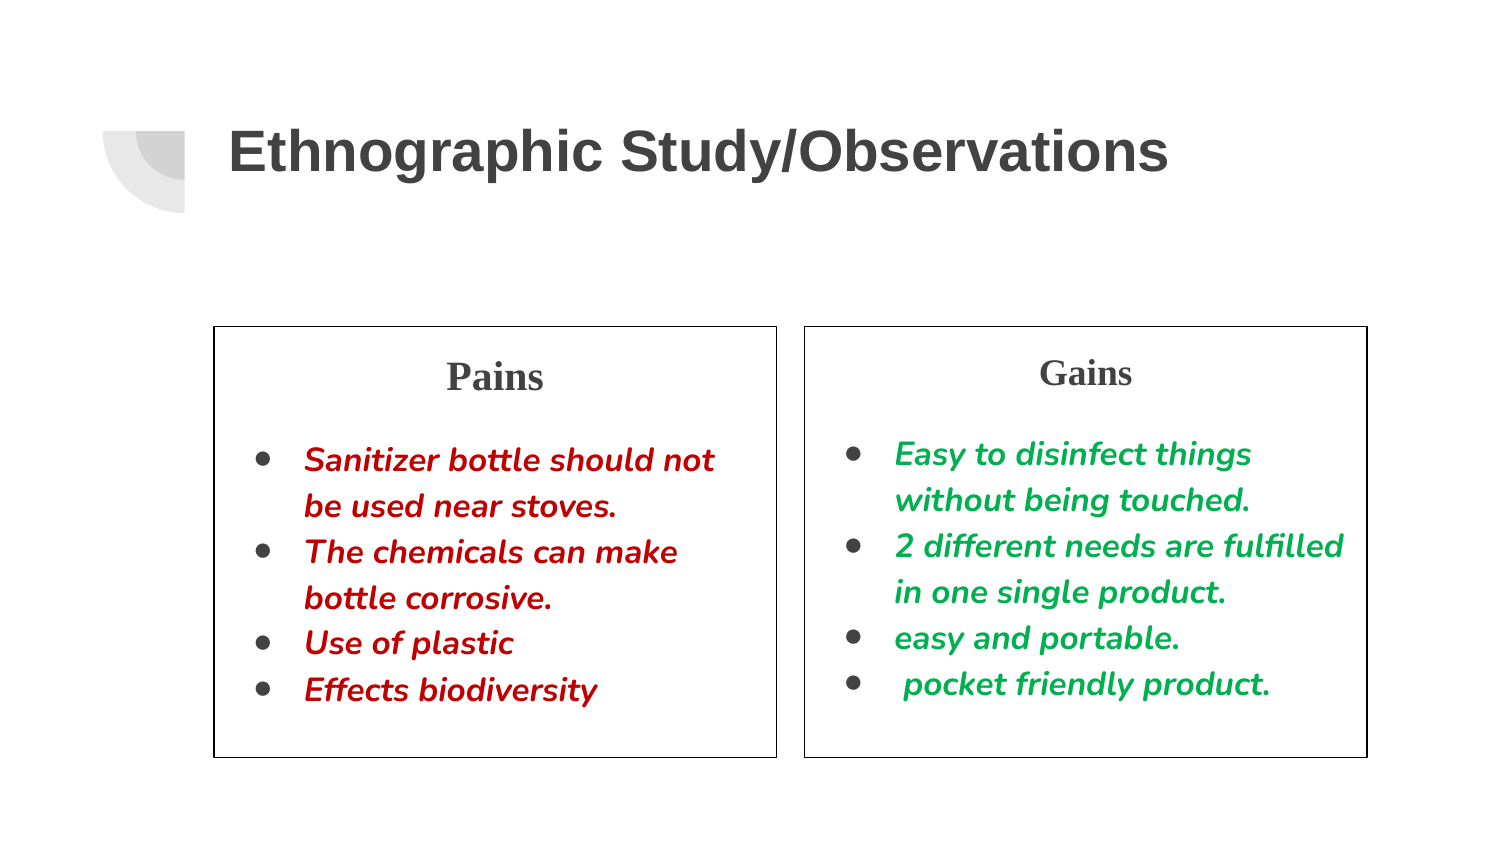

# Ethnographic Study/Observations
Pains
Sanitizer bottle should not be used near stoves.
The chemicals can make bottle corrosive.
Use of plastic
Effects biodiversity

Gains
Easy to disinfect things without being touched.
2 different needs are fulfilled in one single product.
easy and portable.
 pocket friendly product.